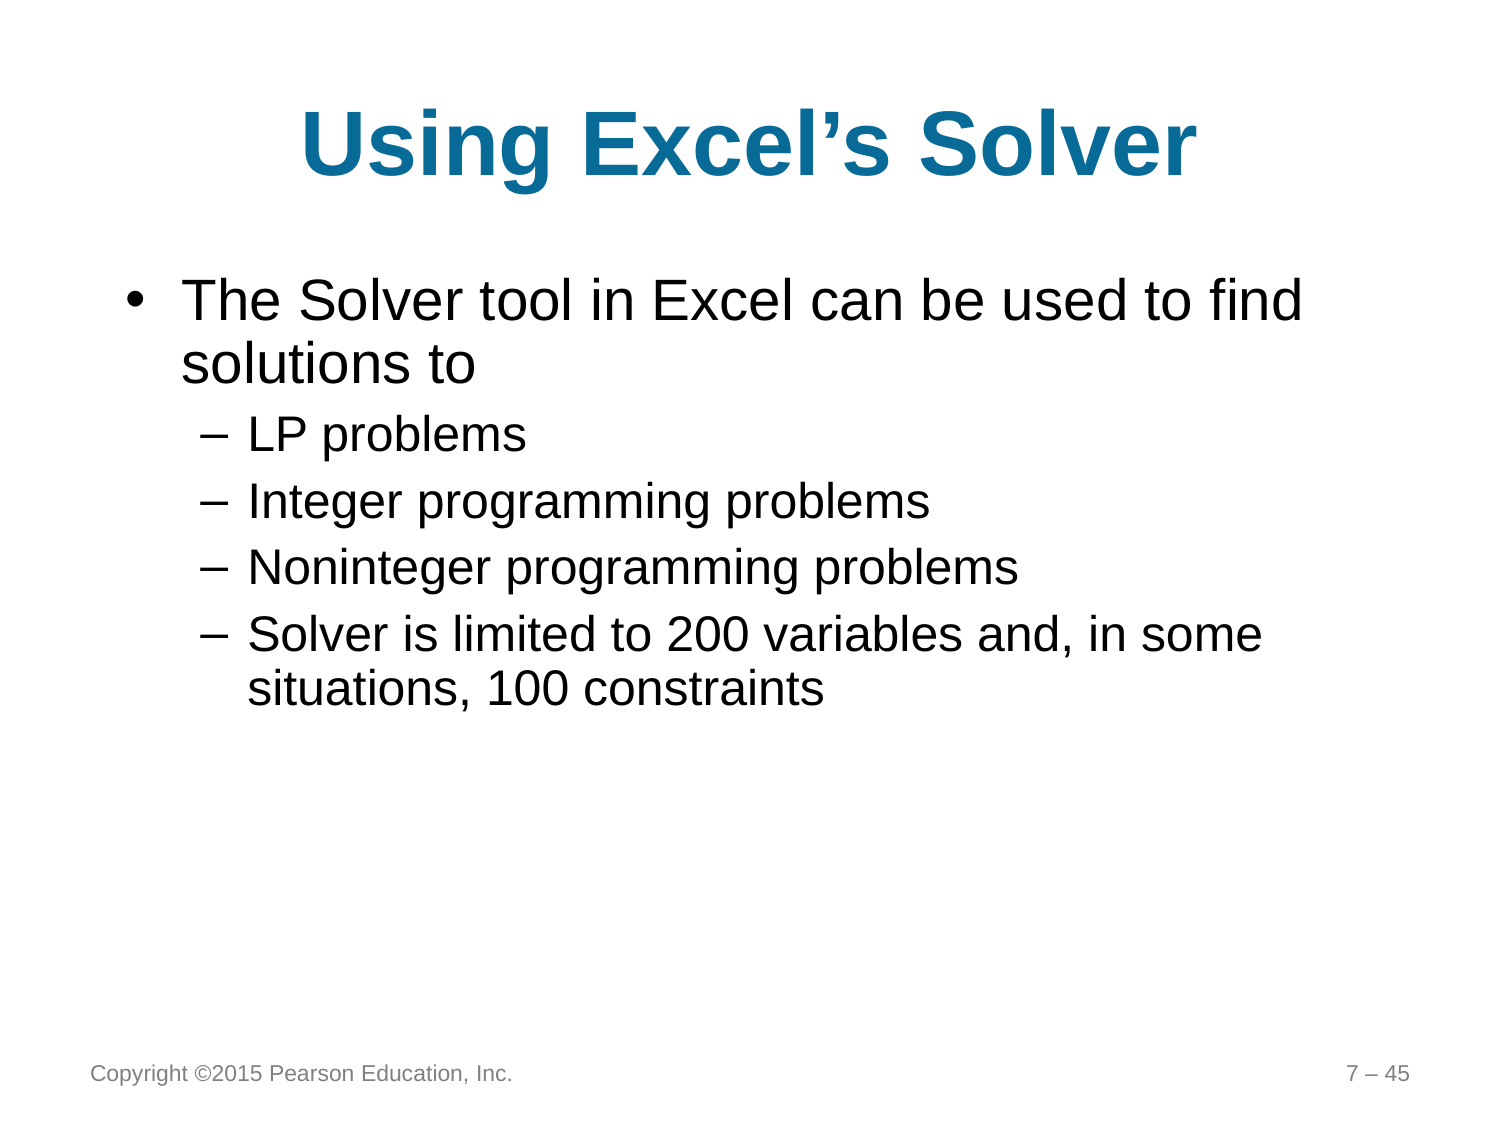

# Using Excel’s Solver
The Solver tool in Excel can be used to find solutions to
LP problems
Integer programming problems
Noninteger programming problems
Solver is limited to 200 variables and, in some situations, 100 constraints

Copyright ©2015 Pearson Education, Inc.
7 – 45